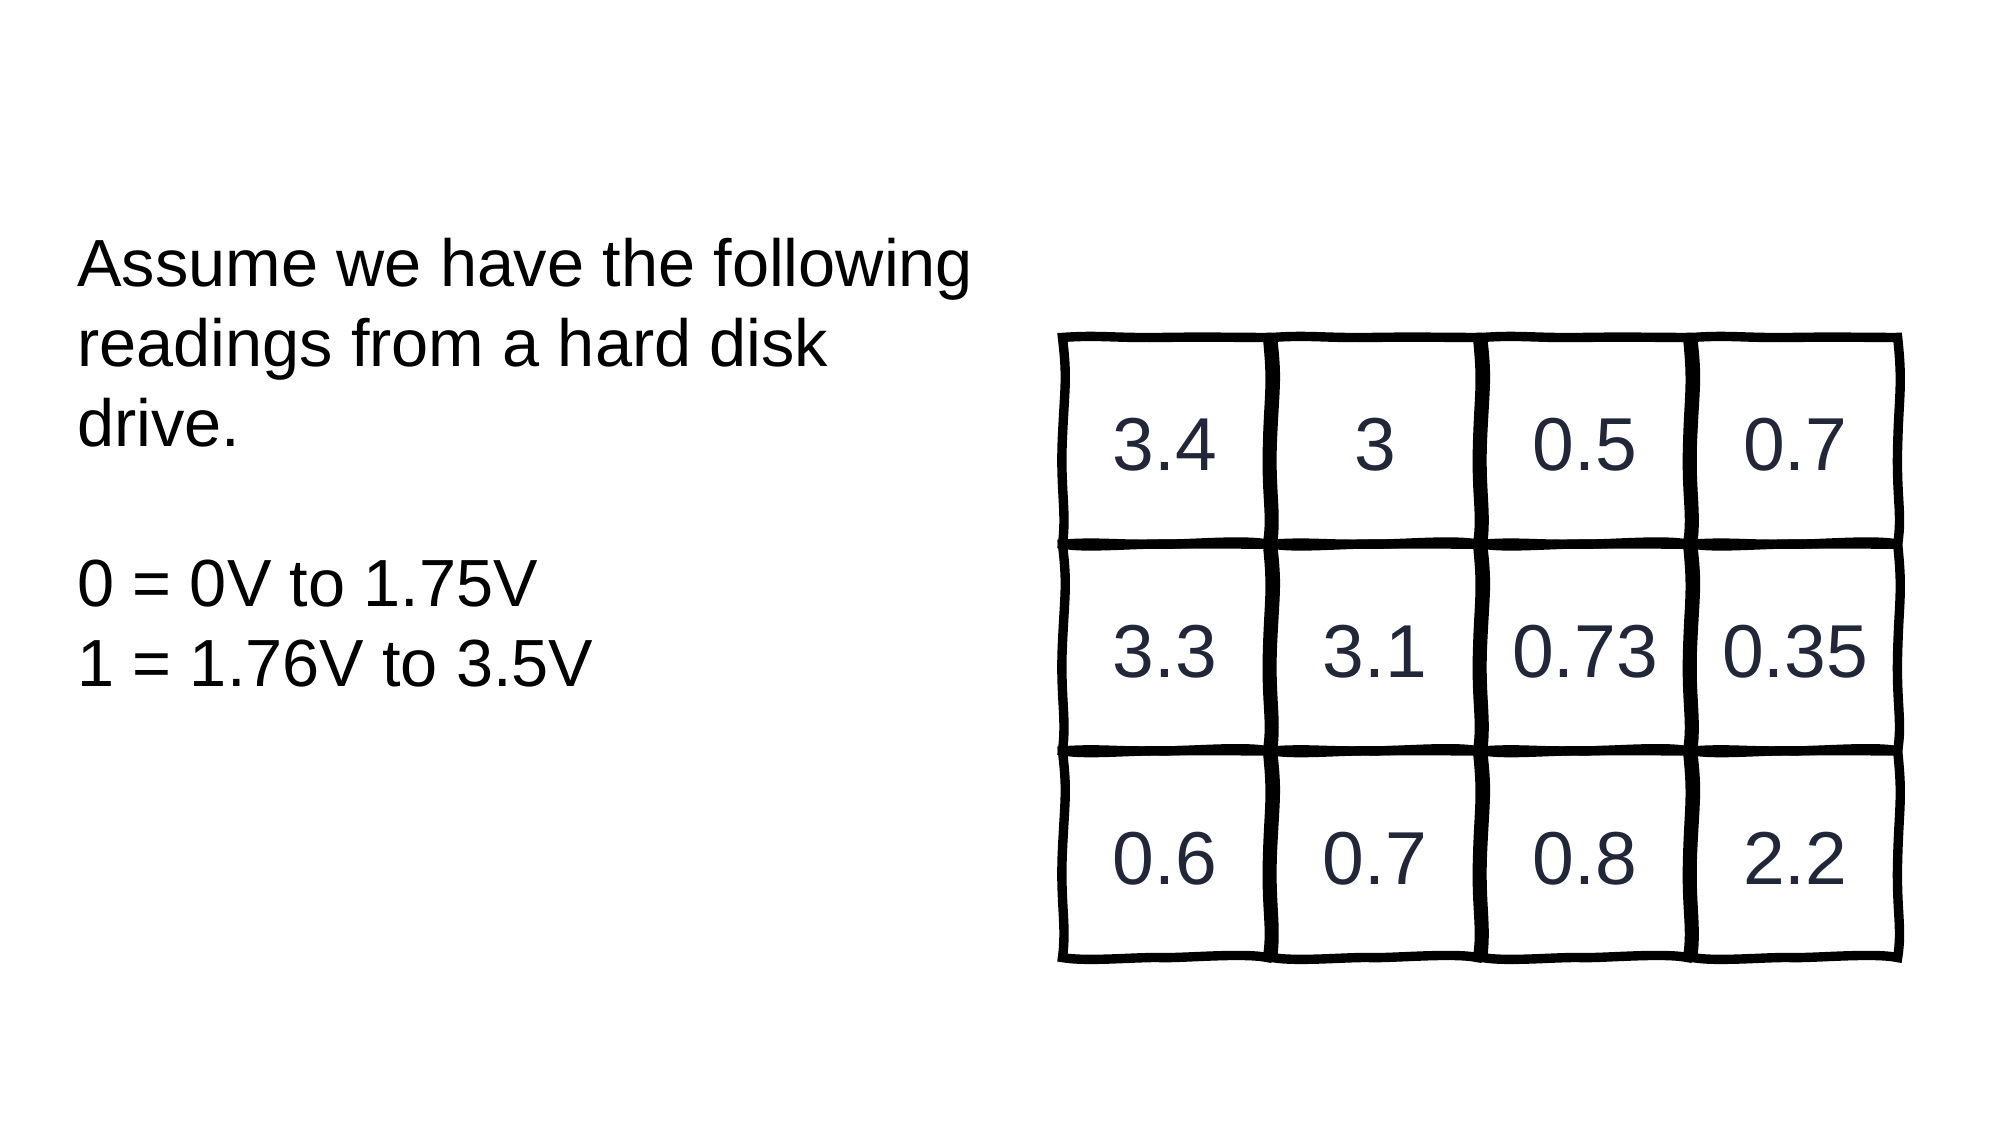

Assume we have the following readings from a hard disk drive.

0 = 0V to 1.75V
1 = 1.76V to 3.5V
3.4
3
0.5
0.7
3.3
3.1
0.73
0.35
0.6
0.7
0.8
2.2